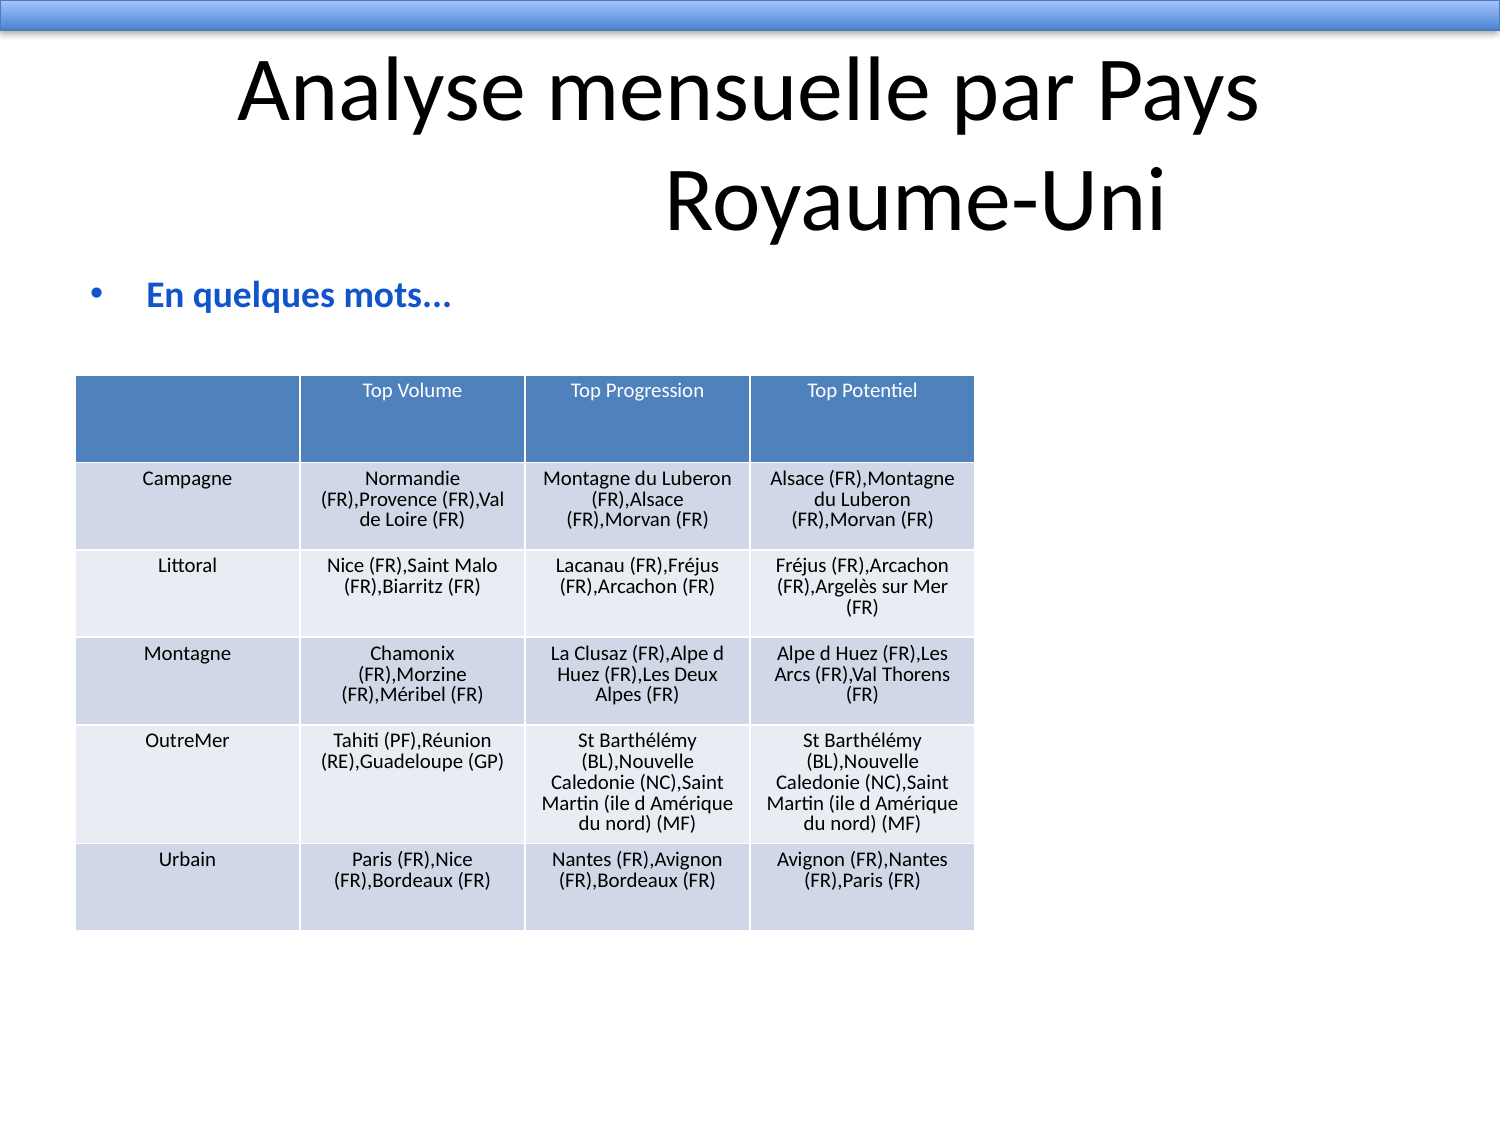

# Analyse mensuelle par Pays
                Royaume-Uni
En quelques mots...
|  | Top Volume | Top Progression | Top Potentiel |
| --- | --- | --- | --- |
| Campagne | Normandie (FR),Provence (FR),Val de Loire (FR) | Montagne du Luberon (FR),Alsace (FR),Morvan (FR) | Alsace (FR),Montagne du Luberon (FR),Morvan (FR) |
| Littoral | Nice (FR),Saint Malo (FR),Biarritz (FR) | Lacanau (FR),Fréjus (FR),Arcachon (FR) | Fréjus (FR),Arcachon (FR),Argelès sur Mer (FR) |
| Montagne | Chamonix (FR),Morzine (FR),Méribel (FR) | La Clusaz (FR),Alpe d Huez (FR),Les Deux Alpes (FR) | Alpe d Huez (FR),Les Arcs (FR),Val Thorens (FR) |
| OutreMer | Tahiti (PF),Réunion (RE),Guadeloupe (GP) | St Barthélémy (BL),Nouvelle Caledonie (NC),Saint Martin (ile d Amérique du nord) (MF) | St Barthélémy (BL),Nouvelle Caledonie (NC),Saint Martin (ile d Amérique du nord) (MF) |
| Urbain | Paris (FR),Nice (FR),Bordeaux (FR) | Nantes (FR),Avignon (FR),Bordeaux (FR) | Avignon (FR),Nantes (FR),Paris (FR) |